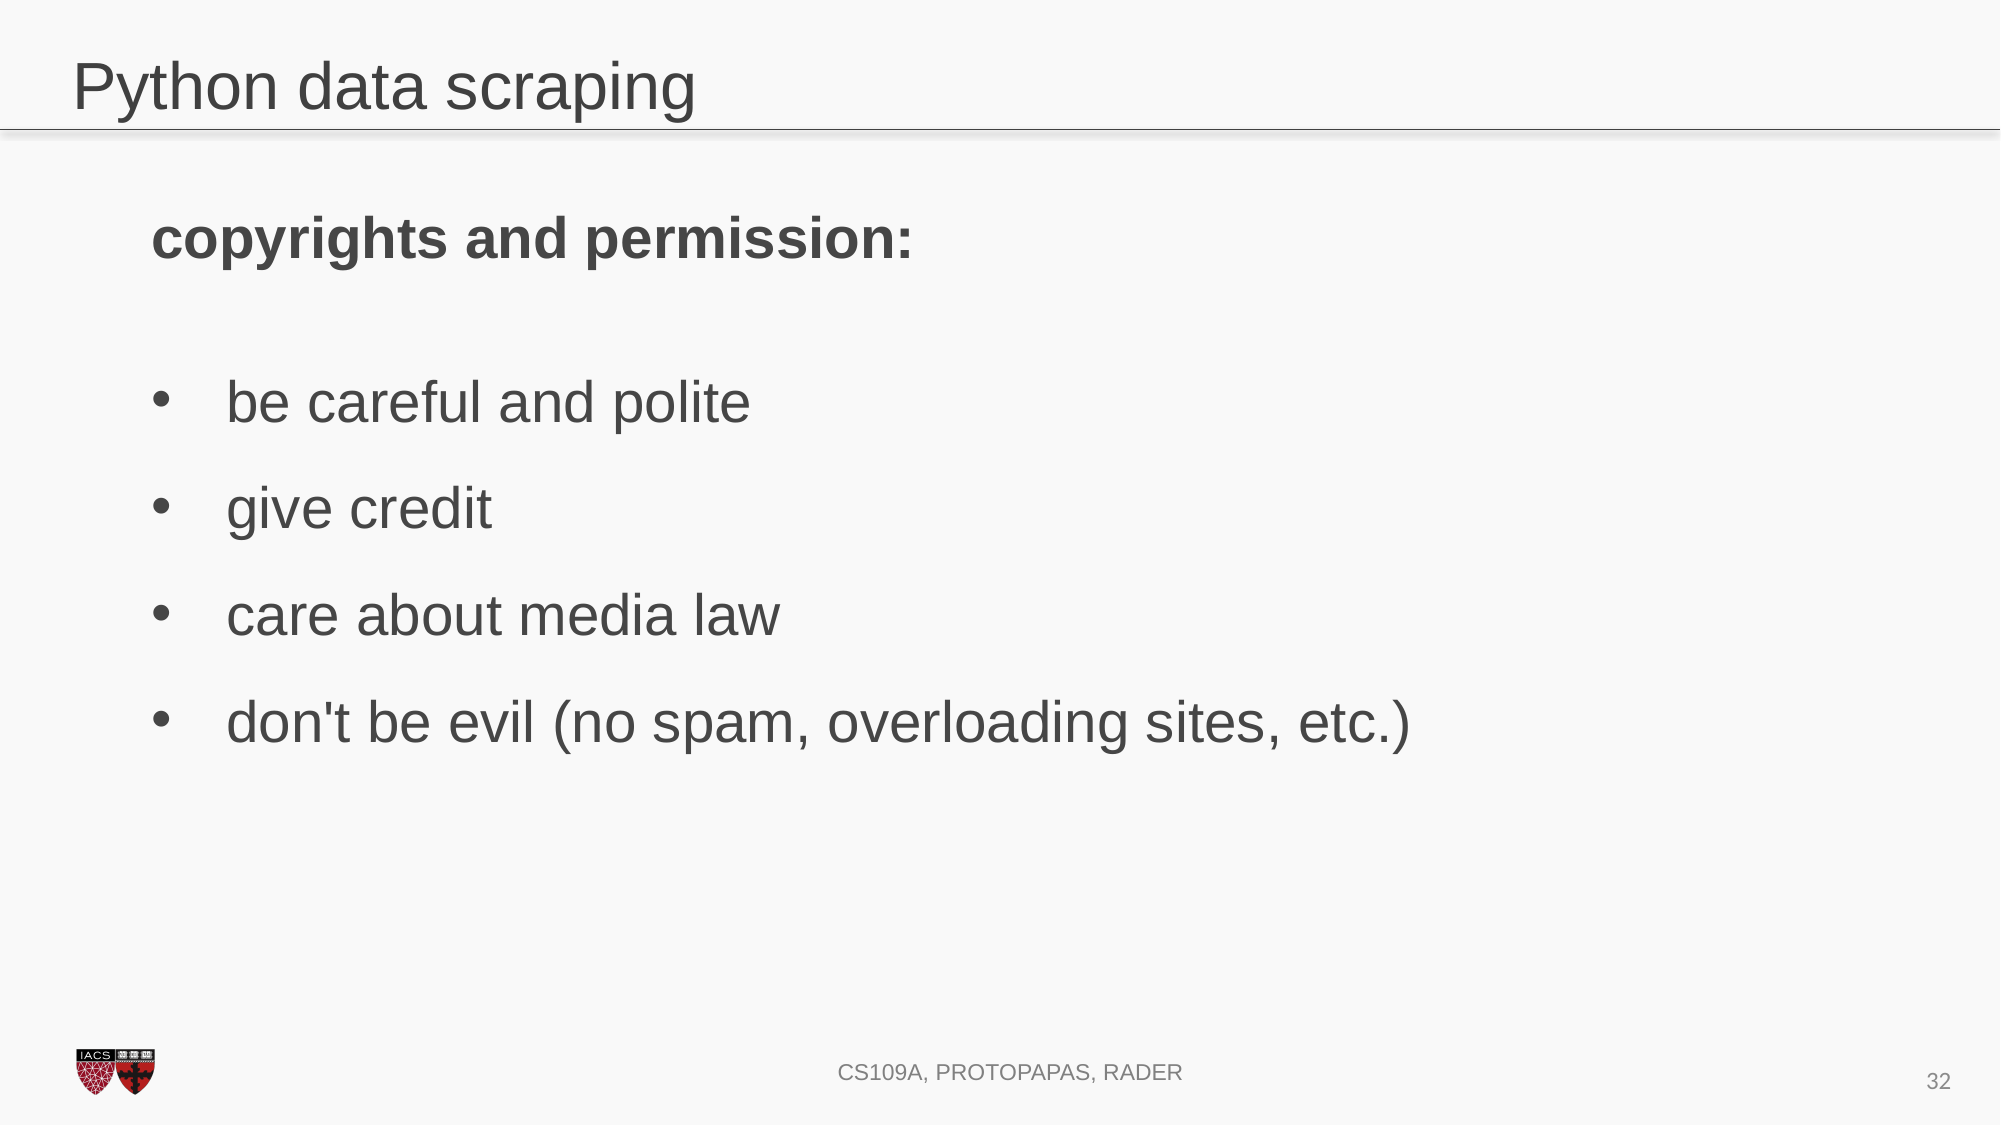

# Python data scraping
copyrights and permission:

be careful and polite
give credit
care about media law
don't be evil (no spam, overloading sites, etc.)

32